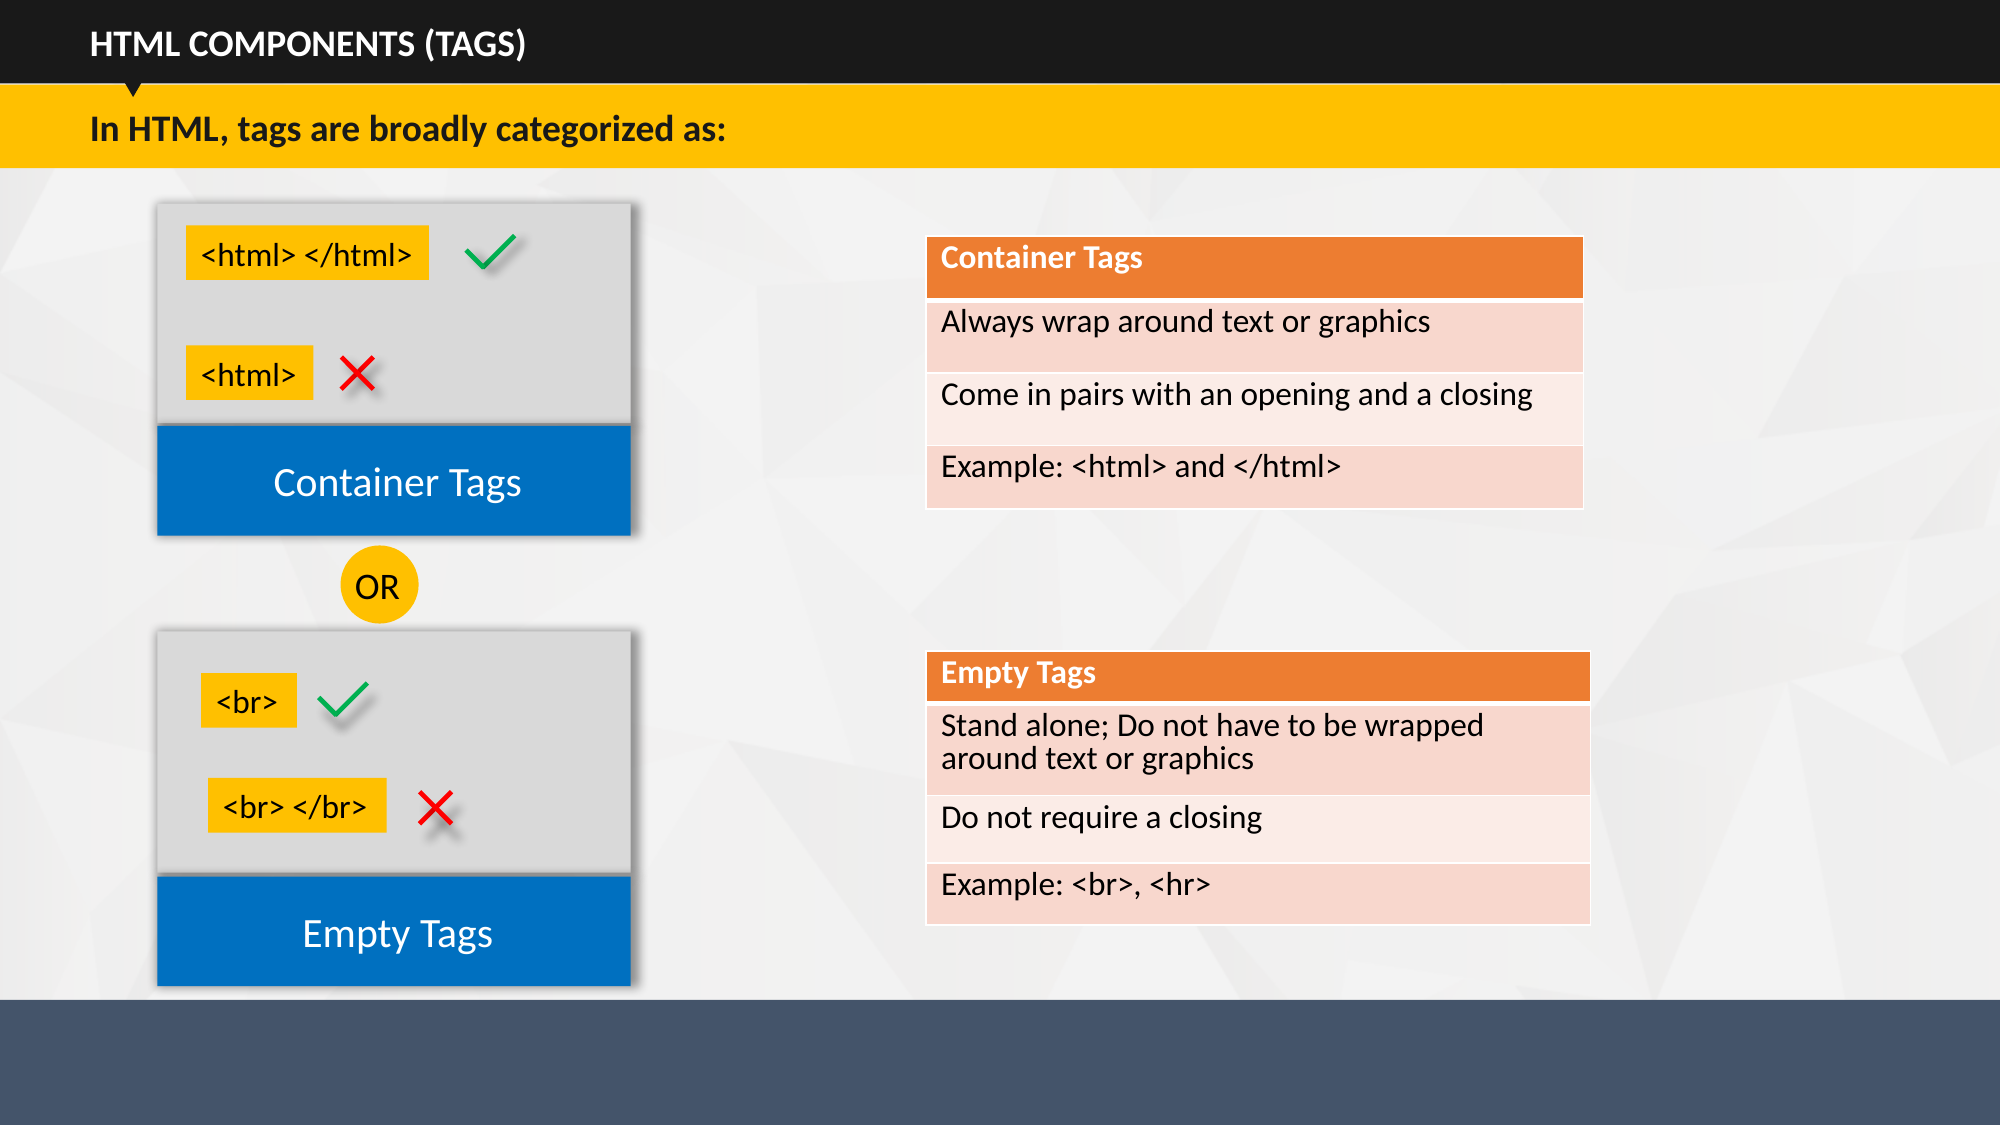

HTML COMPONENTS (TAGS)

In HTML, tags are broadly categorized as:

<html> </html>
| Container Tags |
| --- |
| Always wrap around text or graphics |
| Come in pairs with an opening and a closing |
| Example: <html> and </html> |
<html>

Container Tags

OR

| Empty Tags |
| --- |
| Stand alone; Do not have to be wrapped around text or graphics |
| Do not require a closing |
| Example: <br>, <hr> |
<br>
<br> </br>

Empty Tags